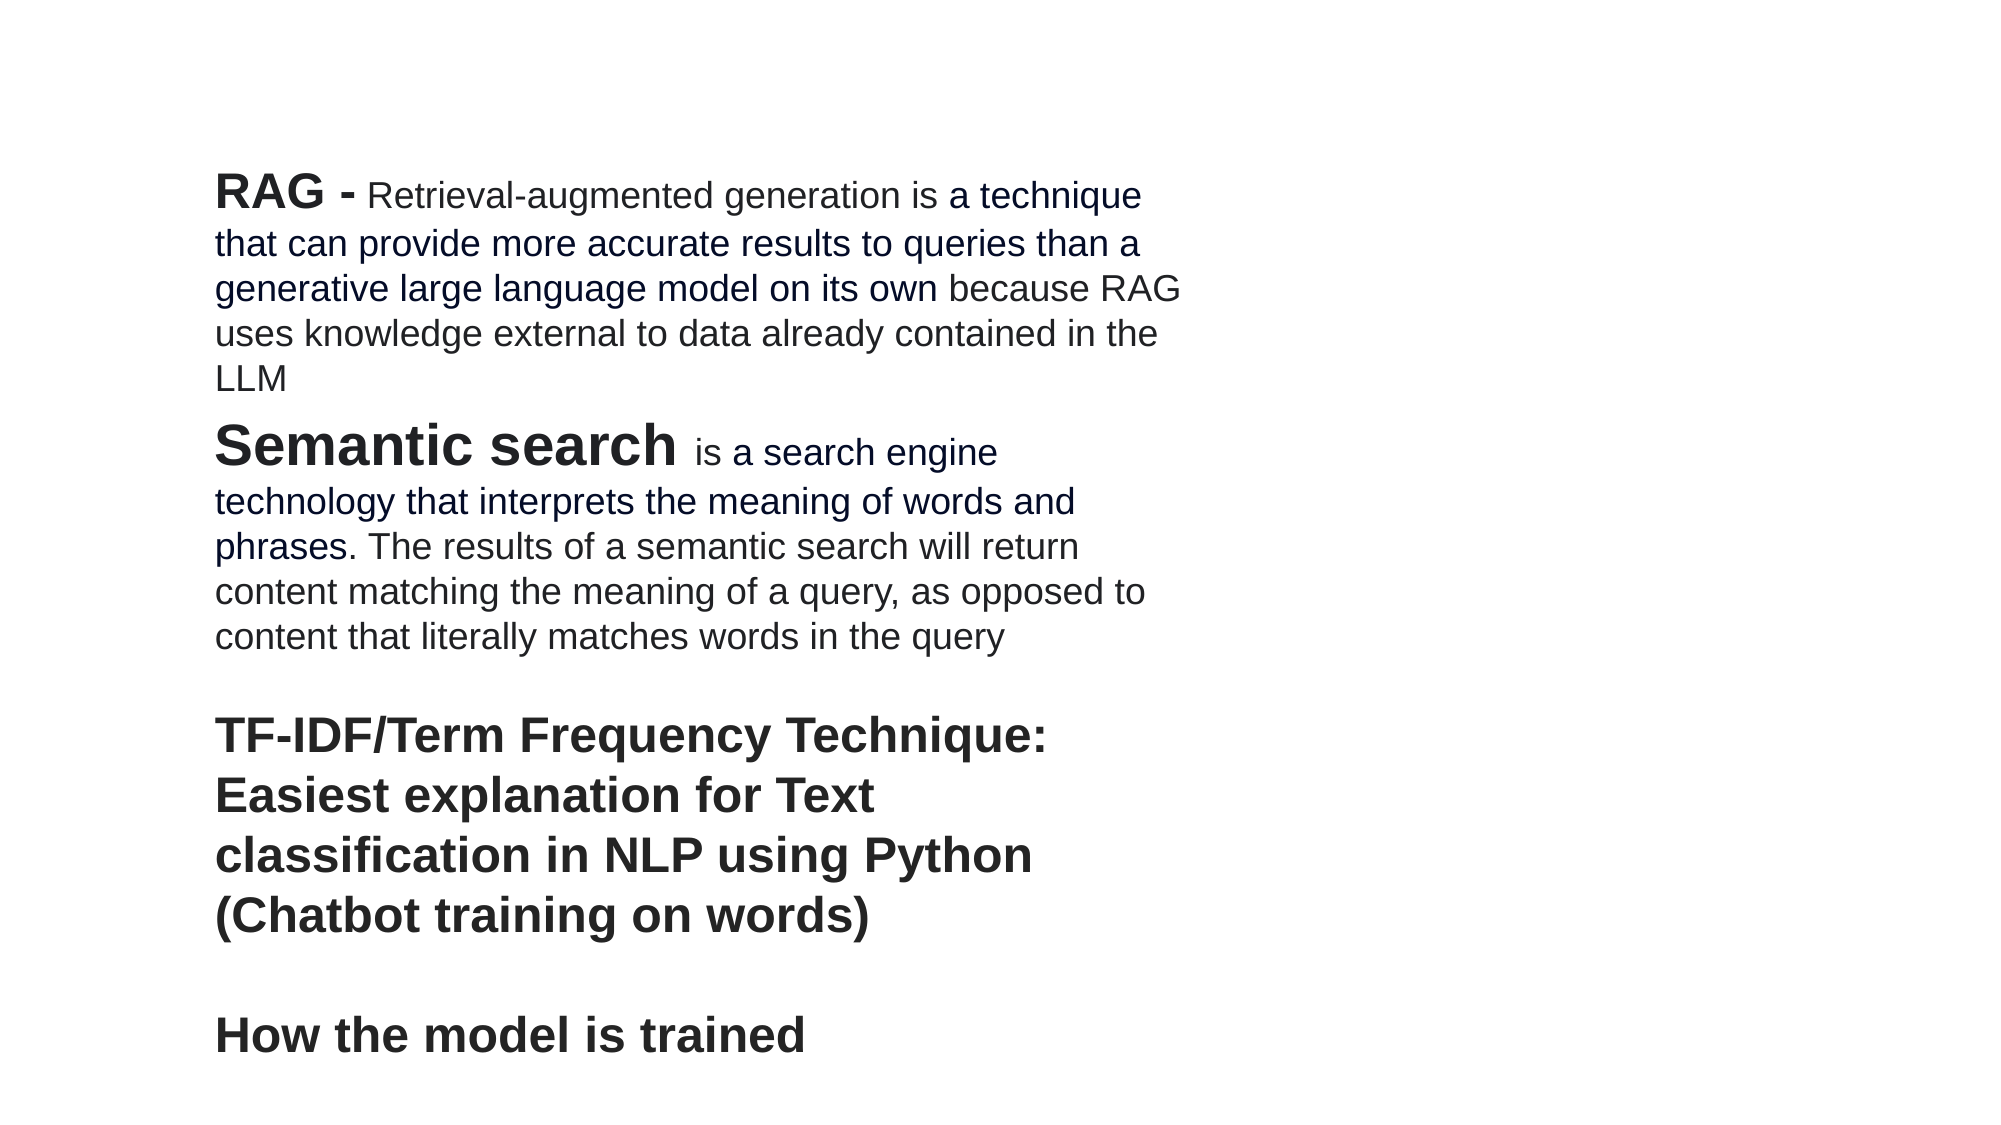

RAG - Retrieval-augmented generation is a technique that can provide more accurate results to queries than a generative large language model on its own because RAG uses knowledge external to data already contained in the LLM
Semantic search is a search engine technology that interprets the meaning of words and phrases. The results of a semantic search will return content matching the meaning of a query, as opposed to content that literally matches words in the query

TF-IDF/Term Frequency Technique: Easiest explanation for Text classification in NLP using Python (Chatbot training on words)

How the model is trained